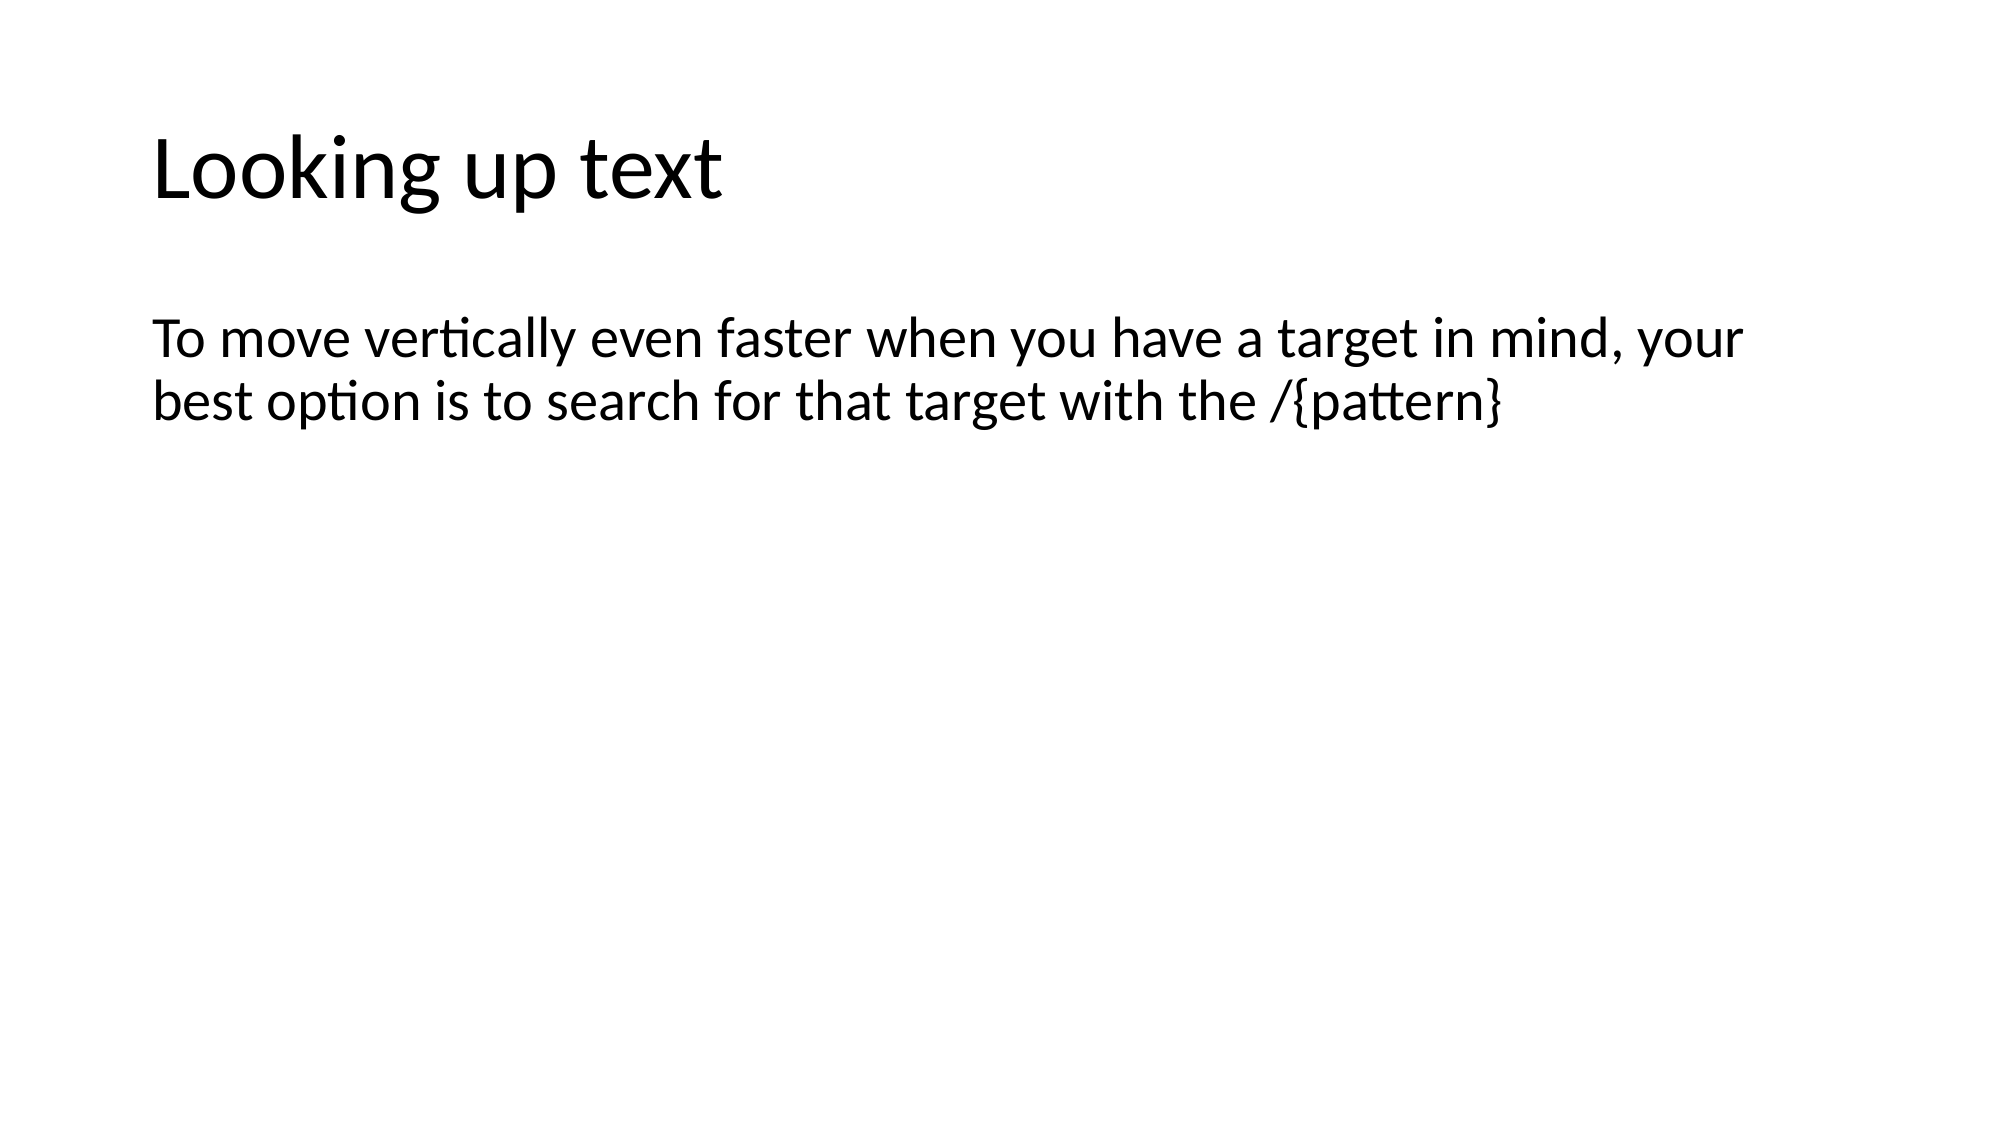

# Looking up text
To move vertically even faster when you have a target in mind, your best option is to search for that target with the /{pattern}